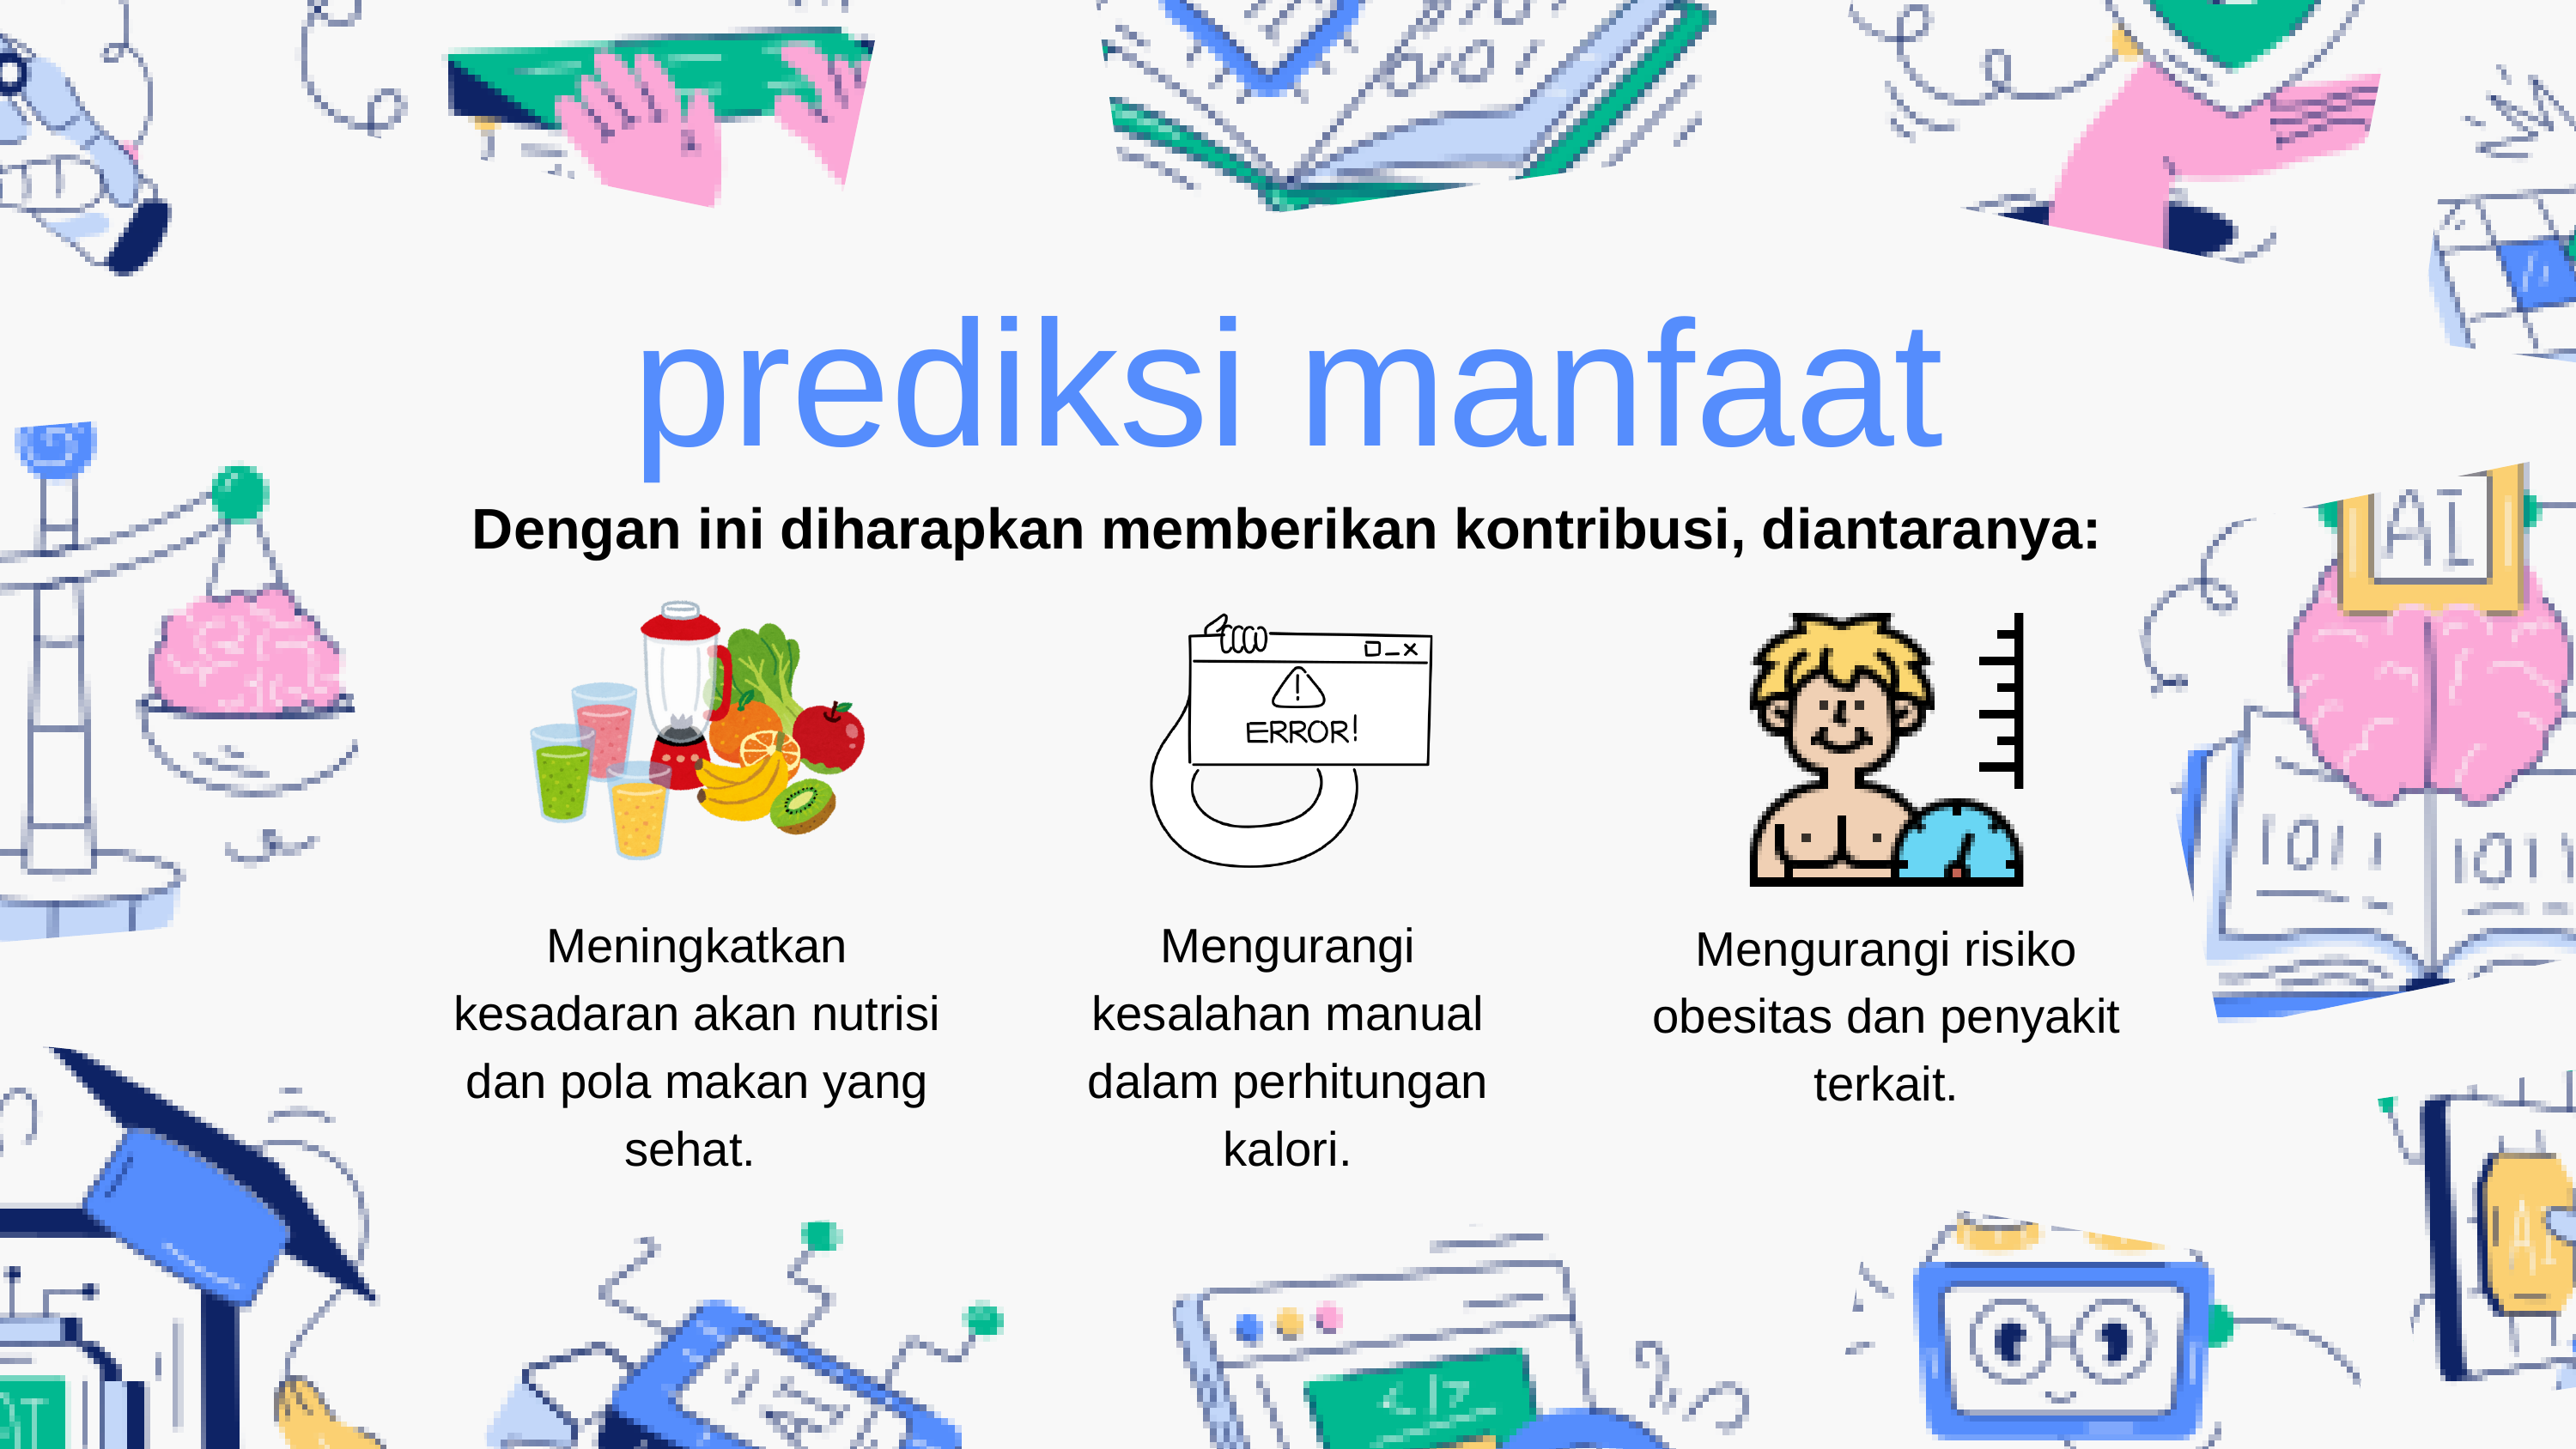

prediksi manfaat

Dengan ini diharapkan memberikan kontribusi, diantaranya:

Meningkatkan kesadaran akan nutrisi dan pola makan yang sehat.
Mengurangi kesalahan manual dalam perhitungan kalori.
Mengurangi risiko obesitas dan penyakit terkait.